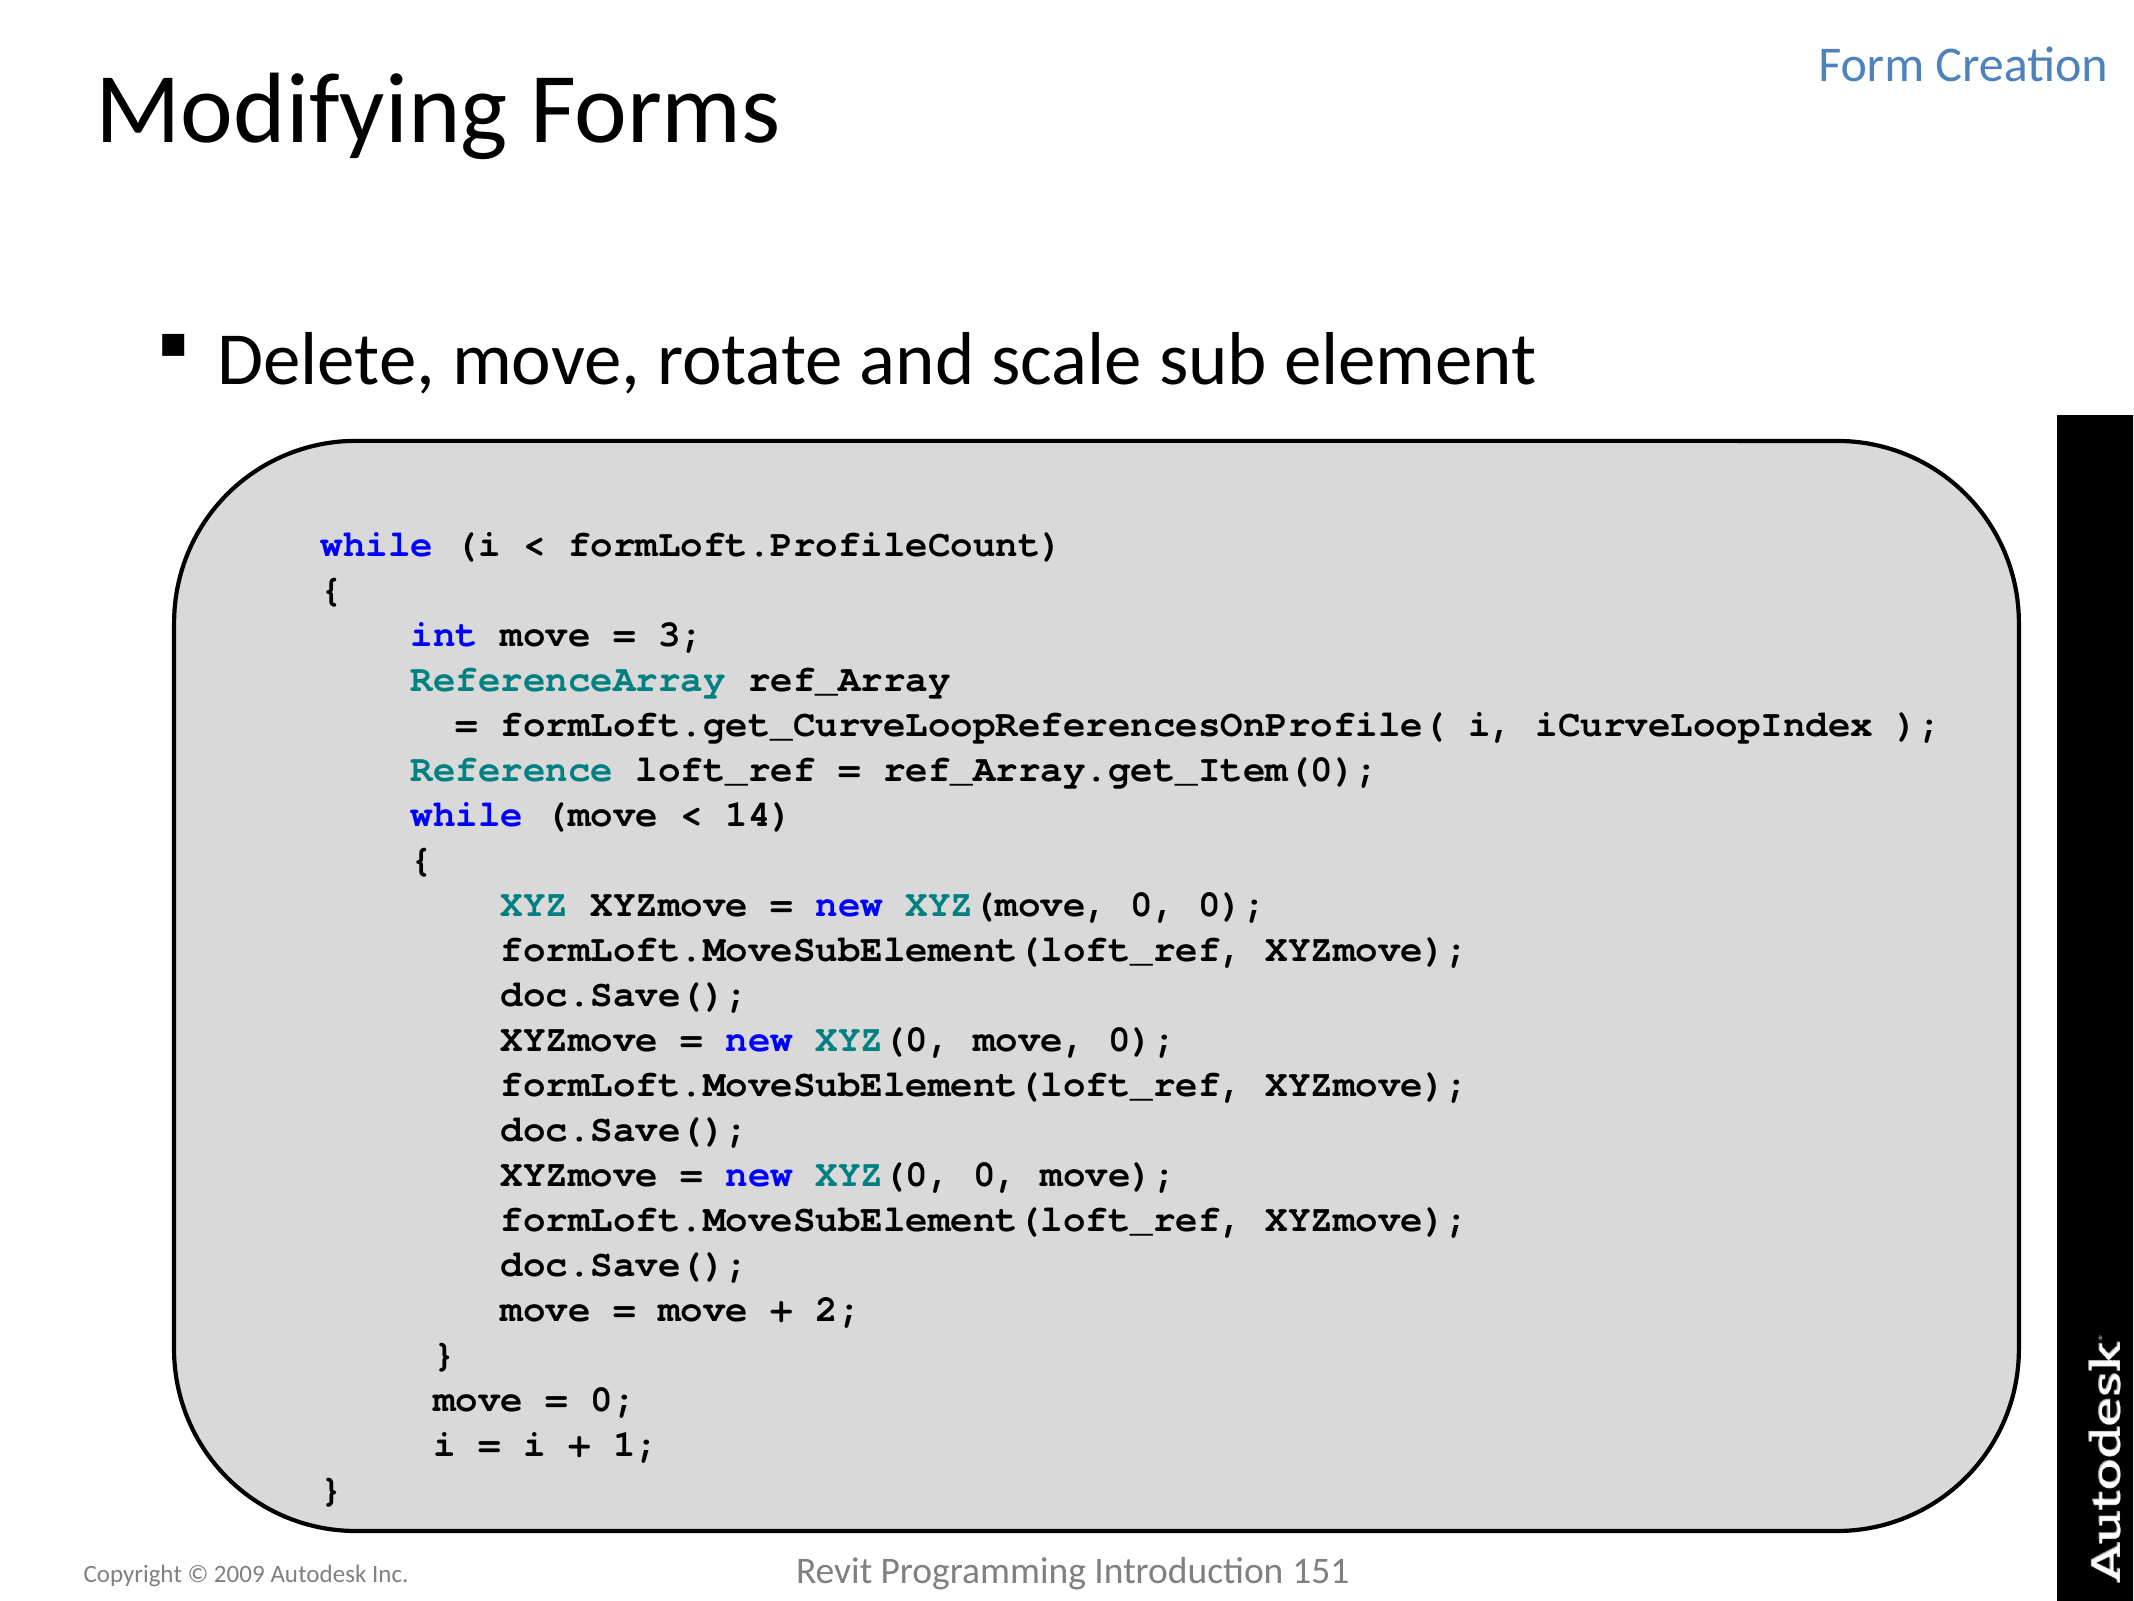

# Modifying Forms
Form Creation
Delete, move, rotate and scale sub element

          while (i < formLoft.ProfileCount)
          {
              int move = 3;
              ReferenceArray ref_Array
                = formLoft.get_CurveLoopReferencesOnProfile( i, iCurveLoopIndex );
              Reference loft_ref = ref_Array.get_Item(0);
              while (move < 14)
              {
                  XYZ XYZmove = new XYZ(move, 0, 0);
                  formLoft.MoveSubElement(loft_ref, XYZmove);
                  doc.Save();
                  XYZmove = new XYZ(0, move, 0);
                  formLoft.MoveSubElement(loft_ref, XYZmove);
                  doc.Save();
                  XYZmove = new XYZ(0, 0, move);
                  formLoft.MoveSubElement(loft_ref, XYZmove);
                  doc.Save();
                  move = move + 2;
               }
               move = 0;
               i = i + 1;
          }